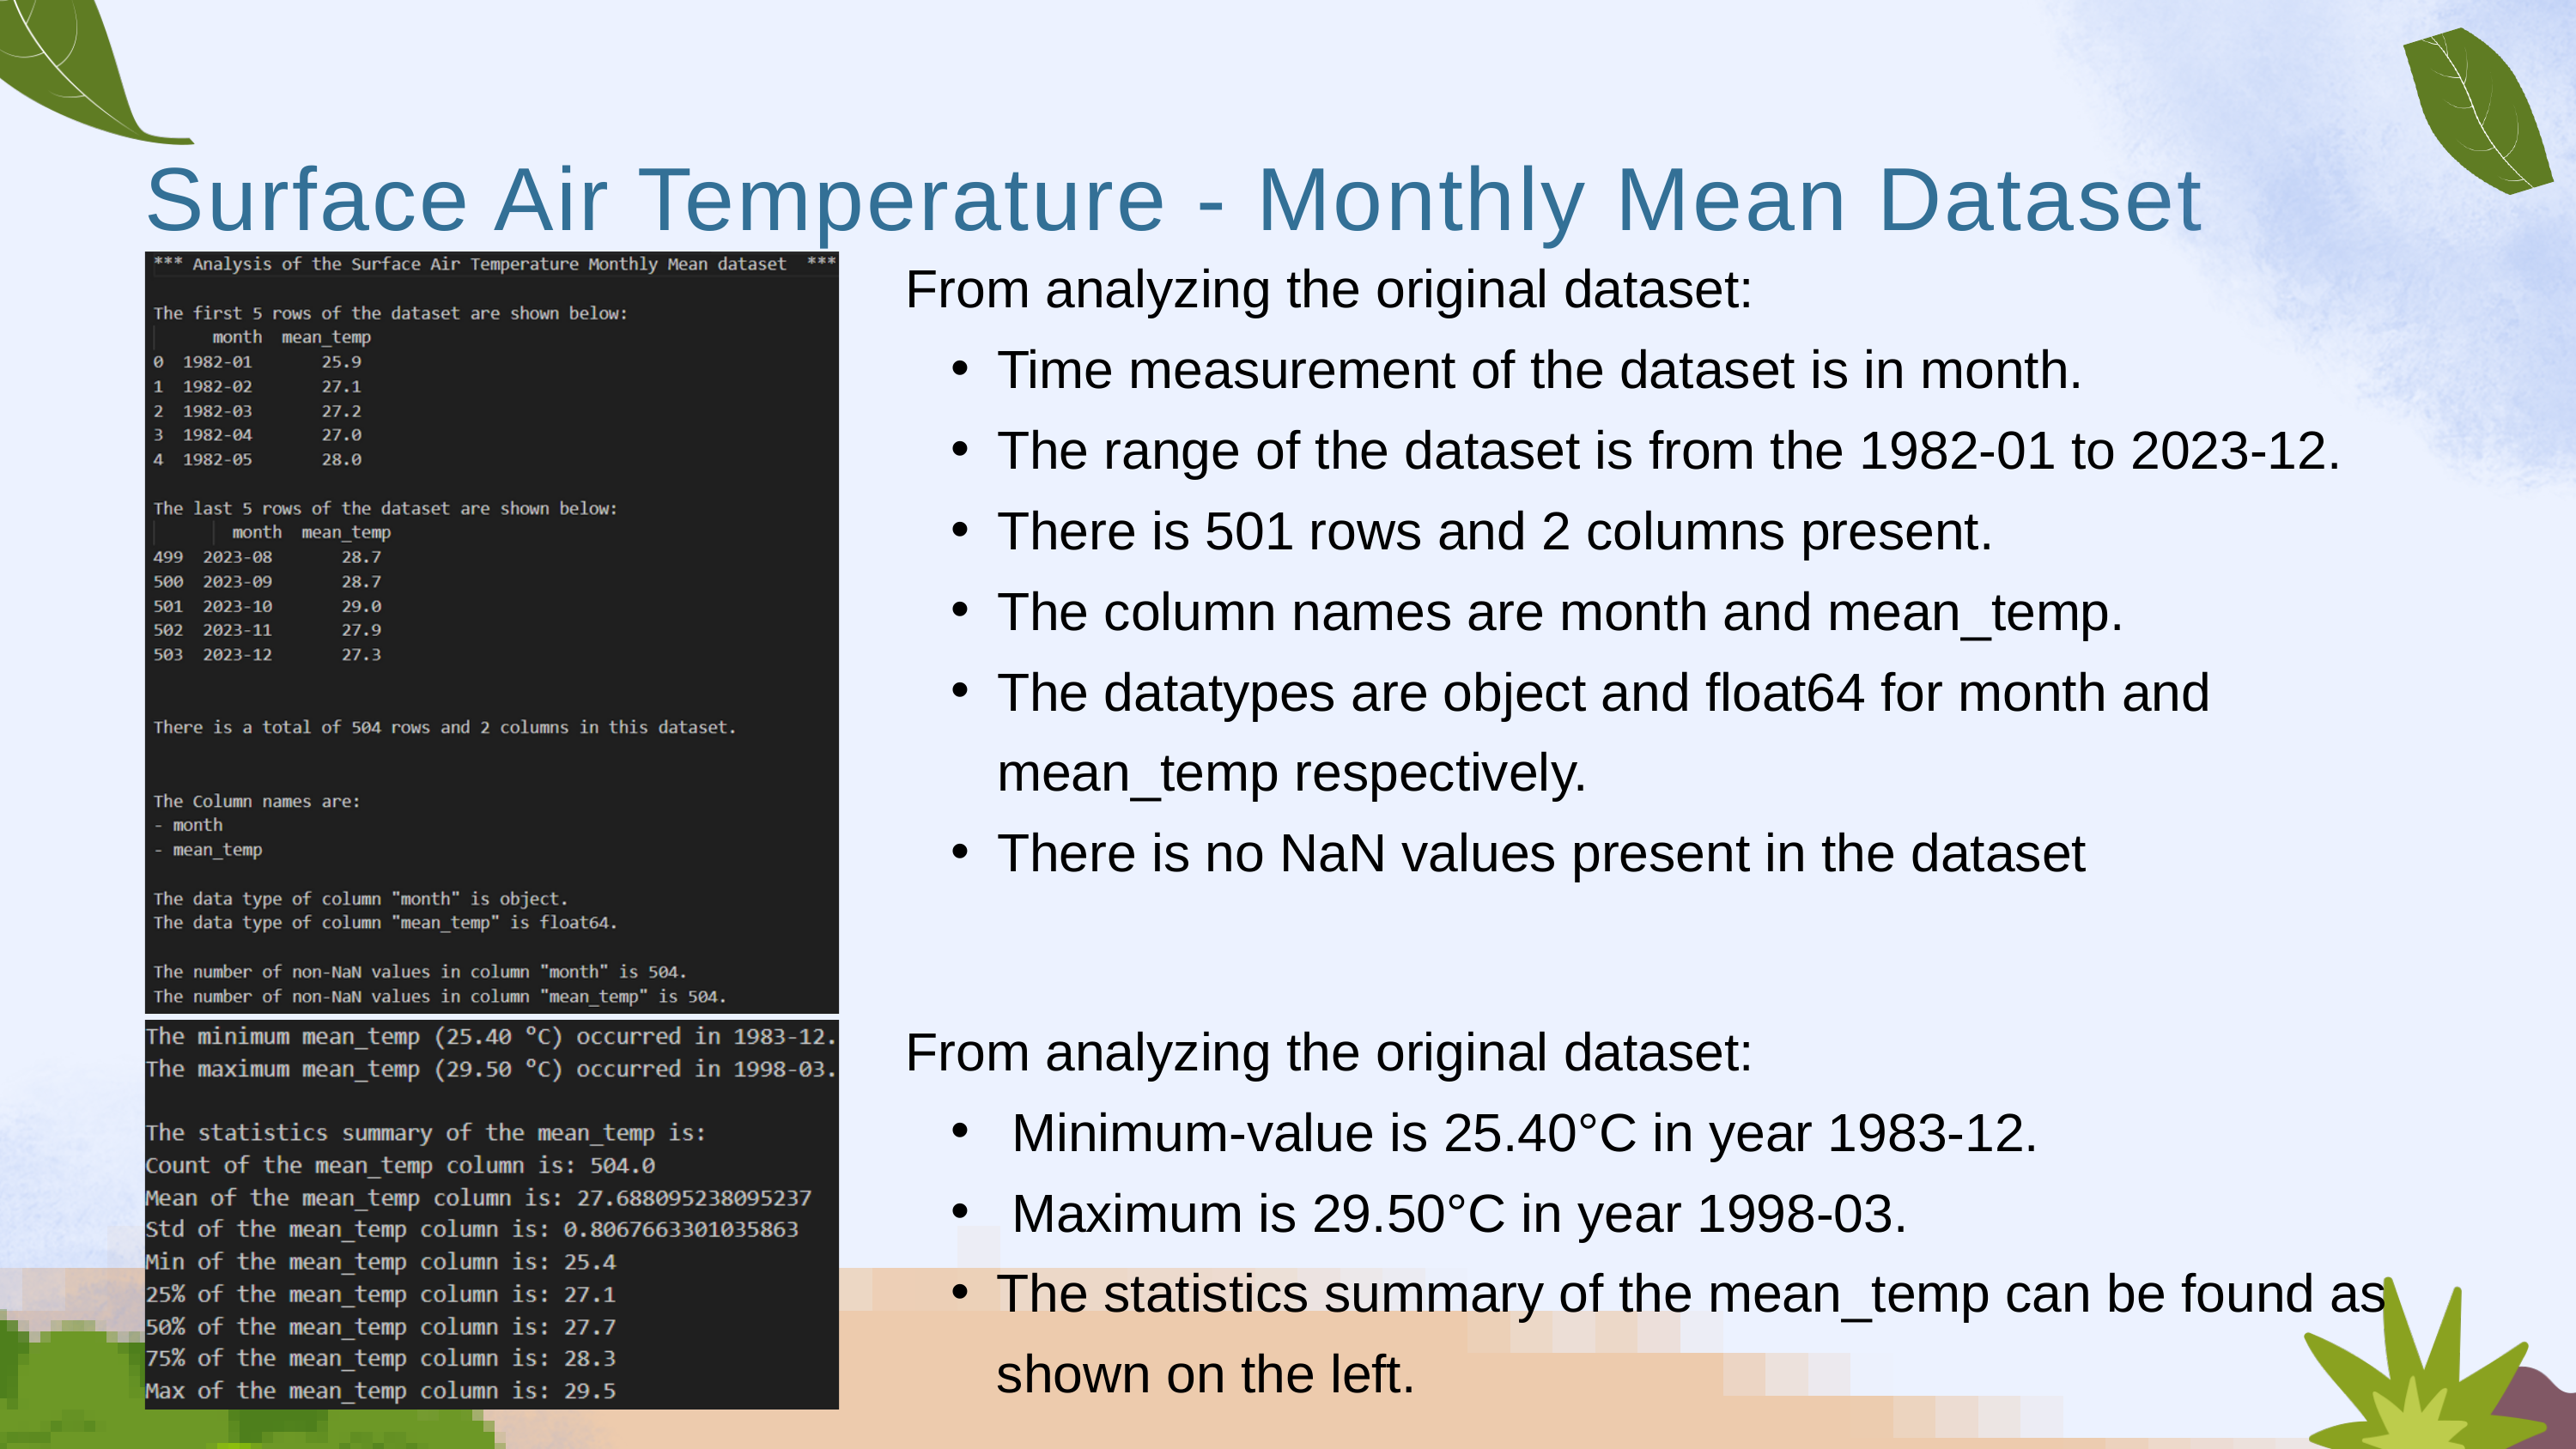

Surface Air Temperature - Monthly Mean Dataset
From analyzing the original dataset:
Time measurement of the dataset is in month.
The range of the dataset is from the 1982-01 to 2023-12.
There is 501 rows and 2 columns present.
The column names are month and mean_temp.
The datatypes are object and float64 for month and mean_temp respectively.
There is no NaN values present in the dataset

From analyzing the original dataset:
 Minimum-value is 25.40°C in year 1983-12.
 Maximum is 29.50°C in year 1998-03.
The statistics summary of the mean_temp can be found as shown on the left.